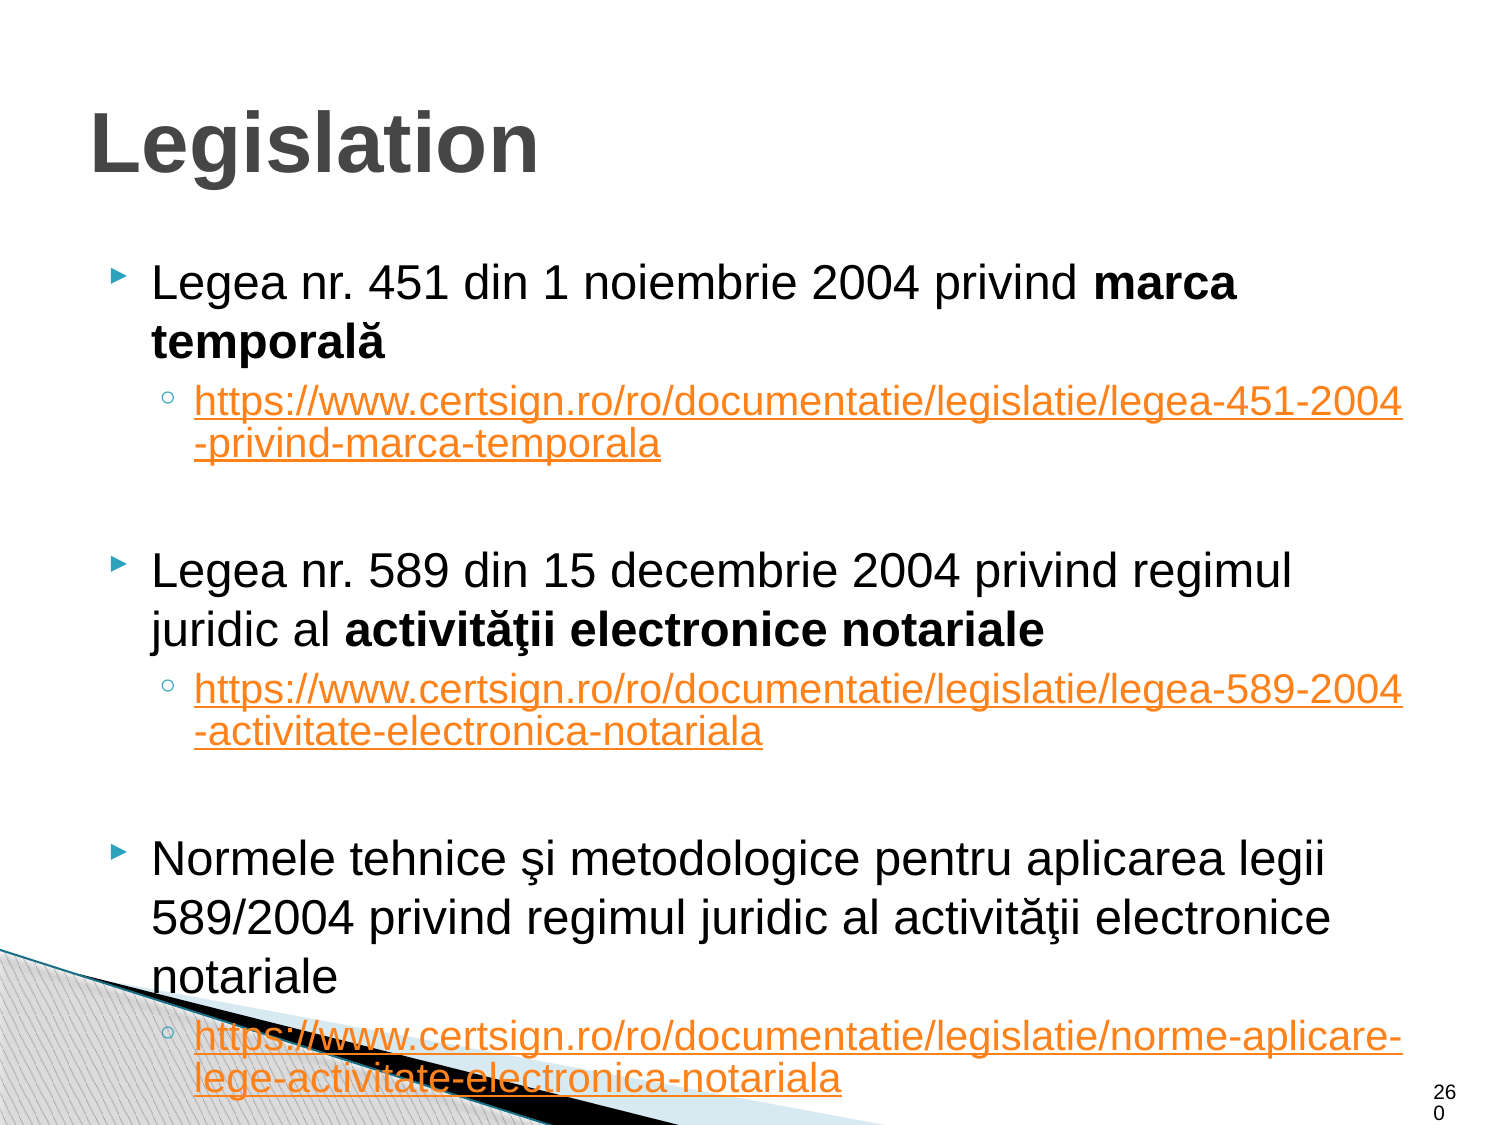

# Legislation
Legea nr. 451 din 1 noiembrie 2004 privind marca temporală
https://www.certsign.ro/ro/documentatie/legislatie/legea-451-2004-privind-marca-temporala

Legea nr. 589 din 15 decembrie 2004 privind regimul juridic al activităţii electronice notariale
https://www.certsign.ro/ro/documentatie/legislatie/legea-589-2004-activitate-electronica-notariala

Normele tehnice şi metodologice pentru aplicarea legii 589/2004 privind regimul juridic al activităţii electronice notariale
https://www.certsign.ro/ro/documentatie/legislatie/norme-aplicare-lege-activitate-electronica-notariala

260